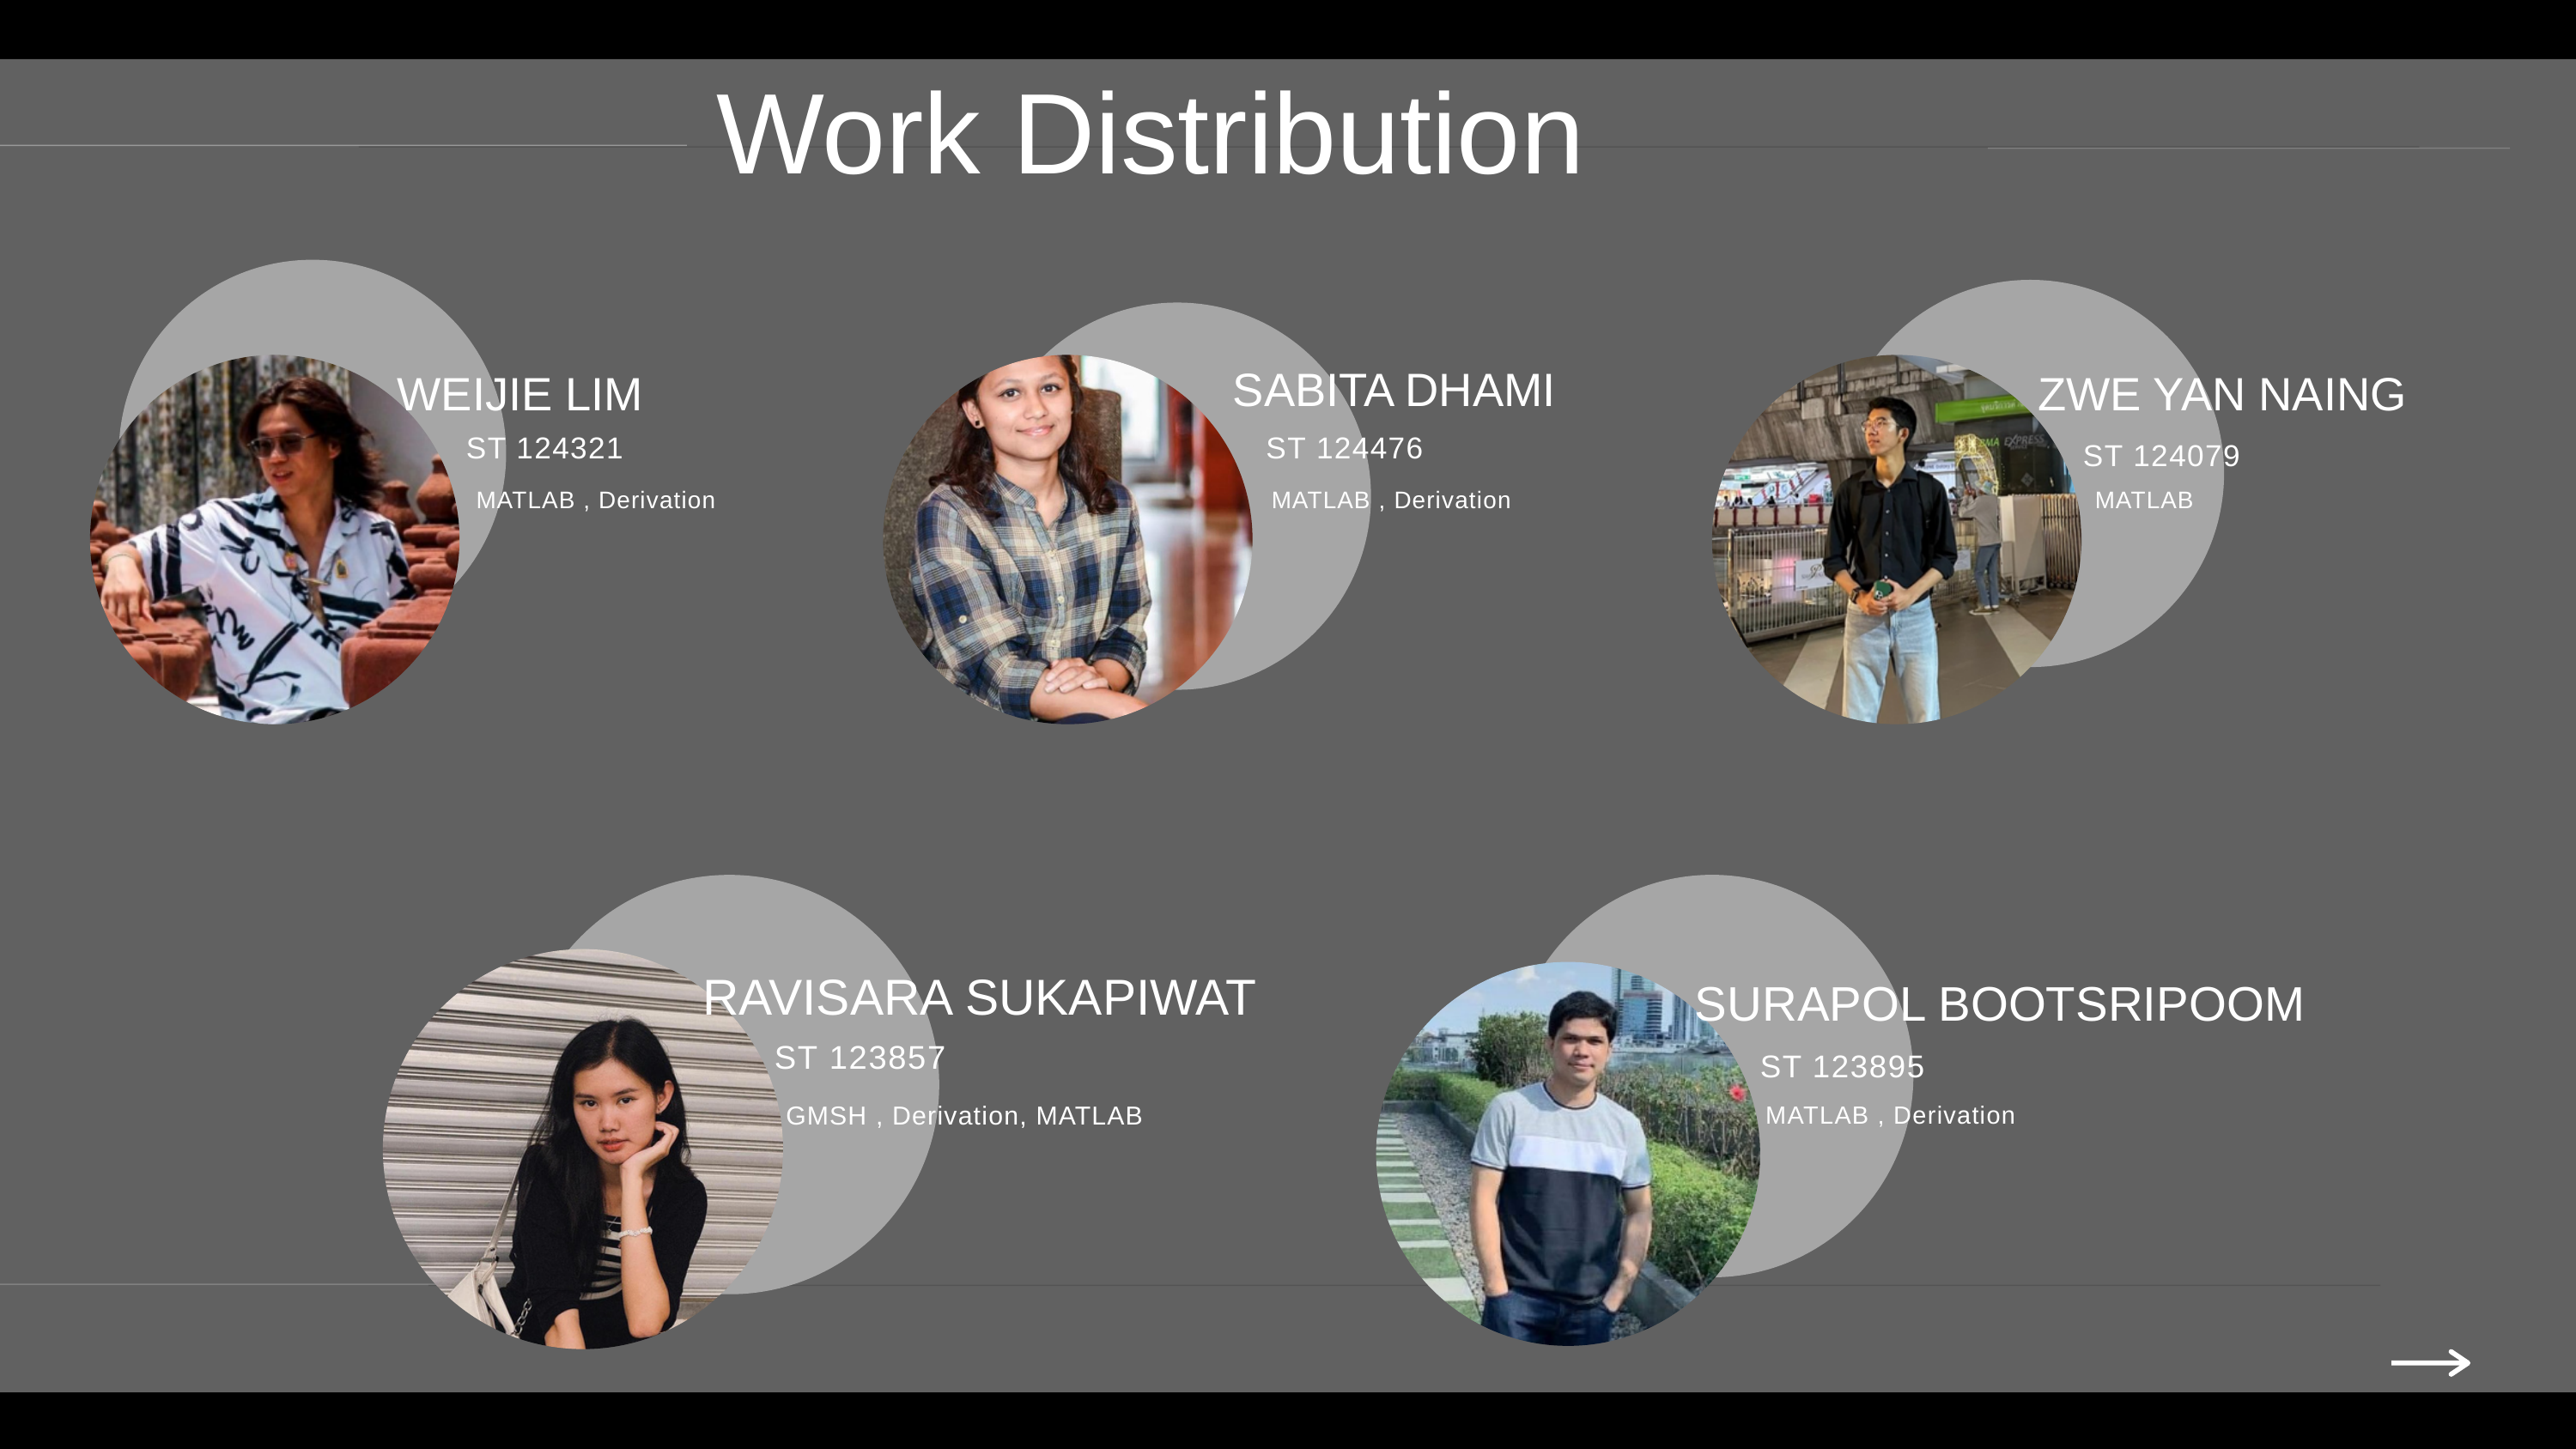

Work Distribution

SABITA DHAMI
ZWE YAN NAING
WEIJIE LIM
ST 124321
ST 124476
ST 124079
MATLAB , Derivation
MATLAB , Derivation
MATLAB

RAVISARA SUKAPIWAT
SURAPOL BOOTSRIPOOM
ST 123857
ST 123895
GMSH , Derivation, MATLAB
MATLAB , Derivation